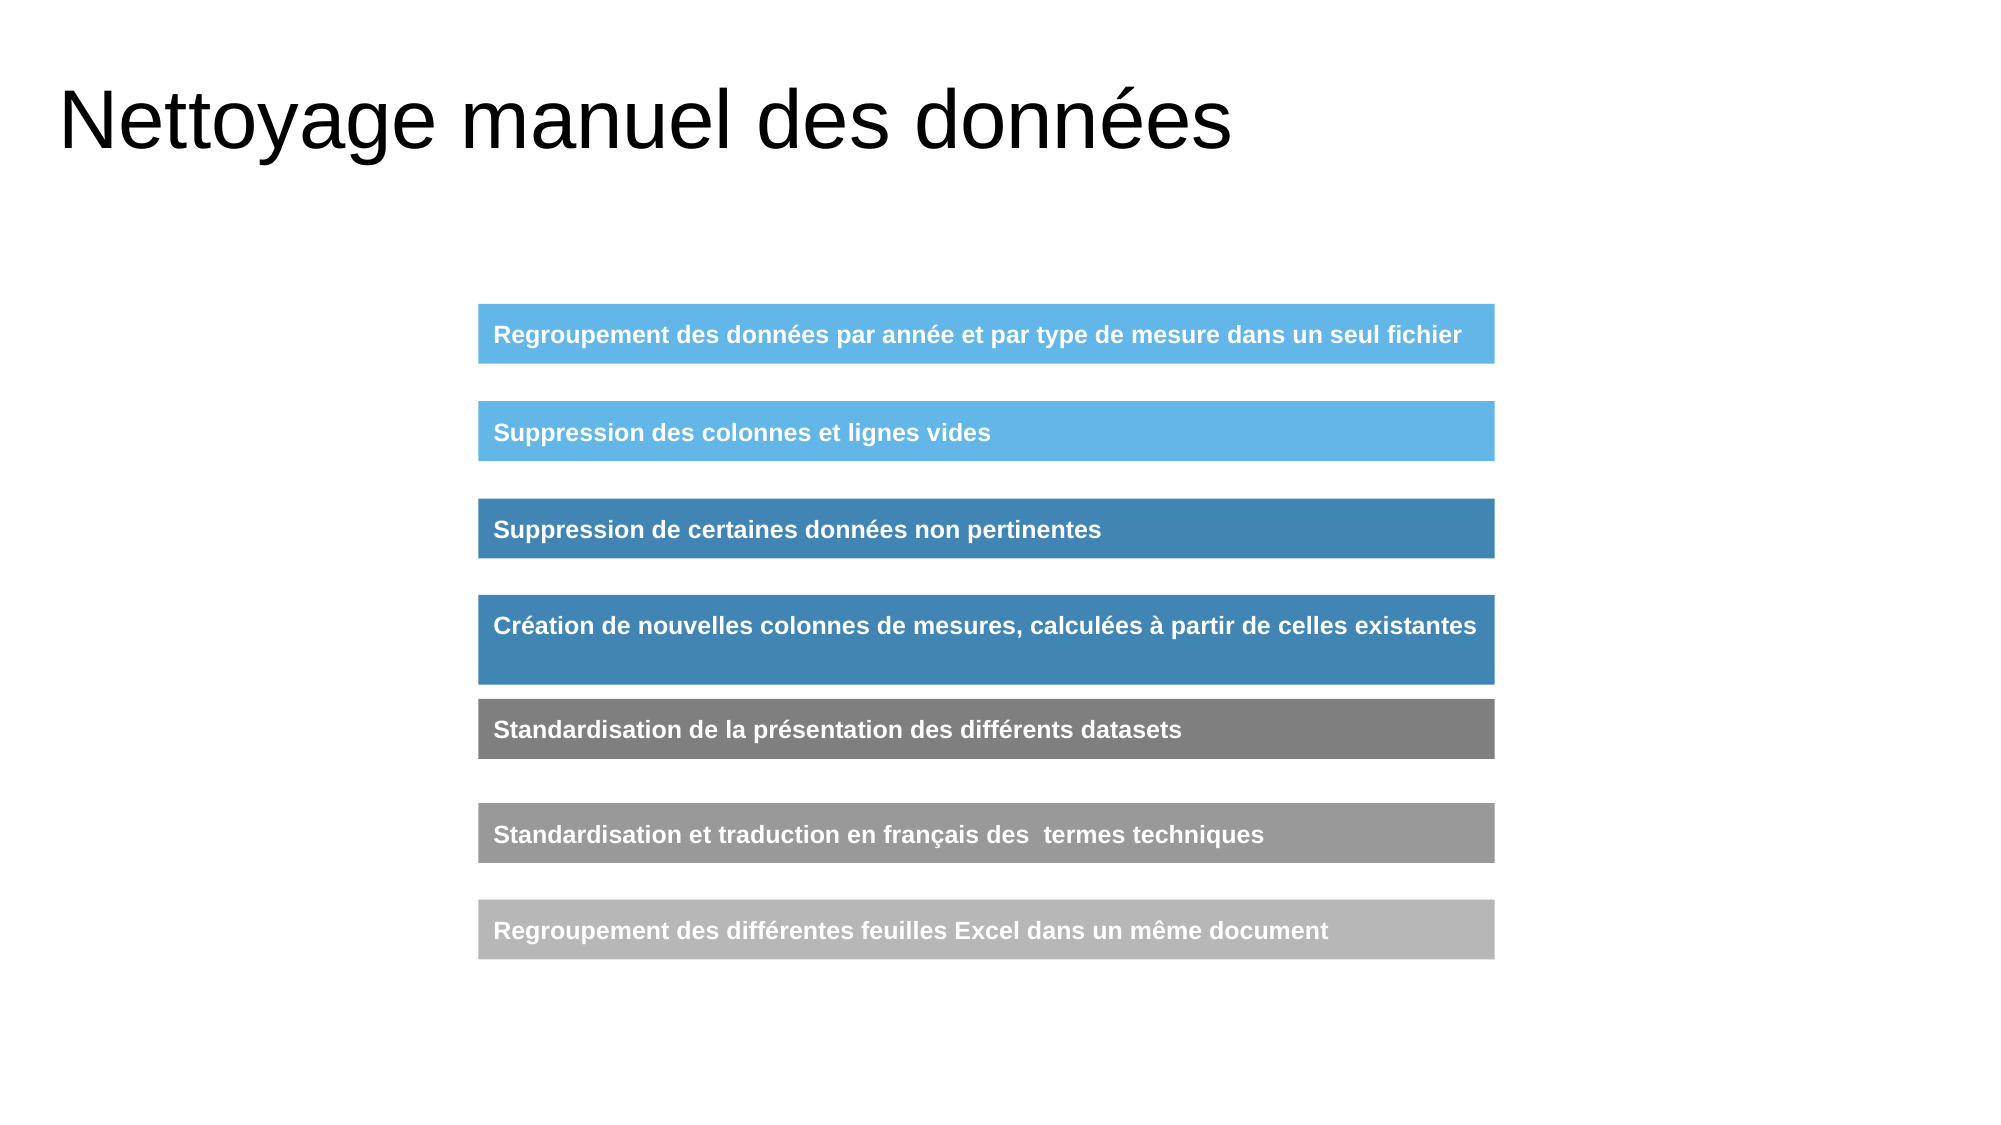

Nettoyage manuel des données
Regroupement des données par année et par type de mesure dans un seul fichier
Suppression des colonnes et lignes vides
Suppression de certaines données non pertinentes
Création de nouvelles colonnes de mesures, calculées à partir de celles existantes
Standardisation de la présentation des différents datasets
Standardisation et traduction en français des  termes techniques
Regroupement des différentes feuilles Excel dans un même document